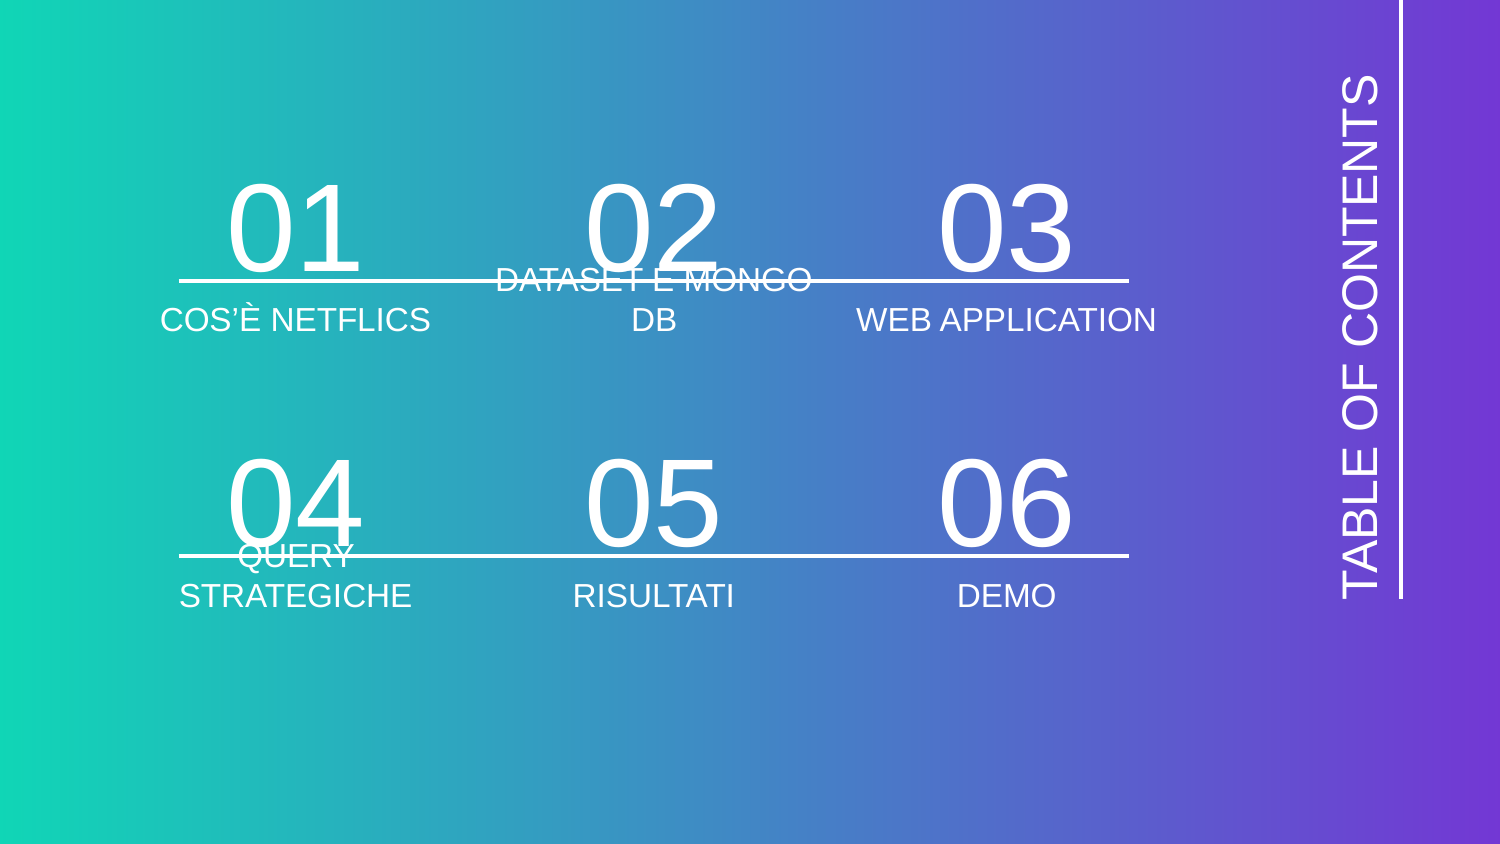

01
02
03
COS’È NETFLICS
# DATASET E MONGO DB
WEB APPLICATION
TABLE OF CONTENTS
04
05
06
QUERY STRATEGICHE
RISULTATI
DEMO